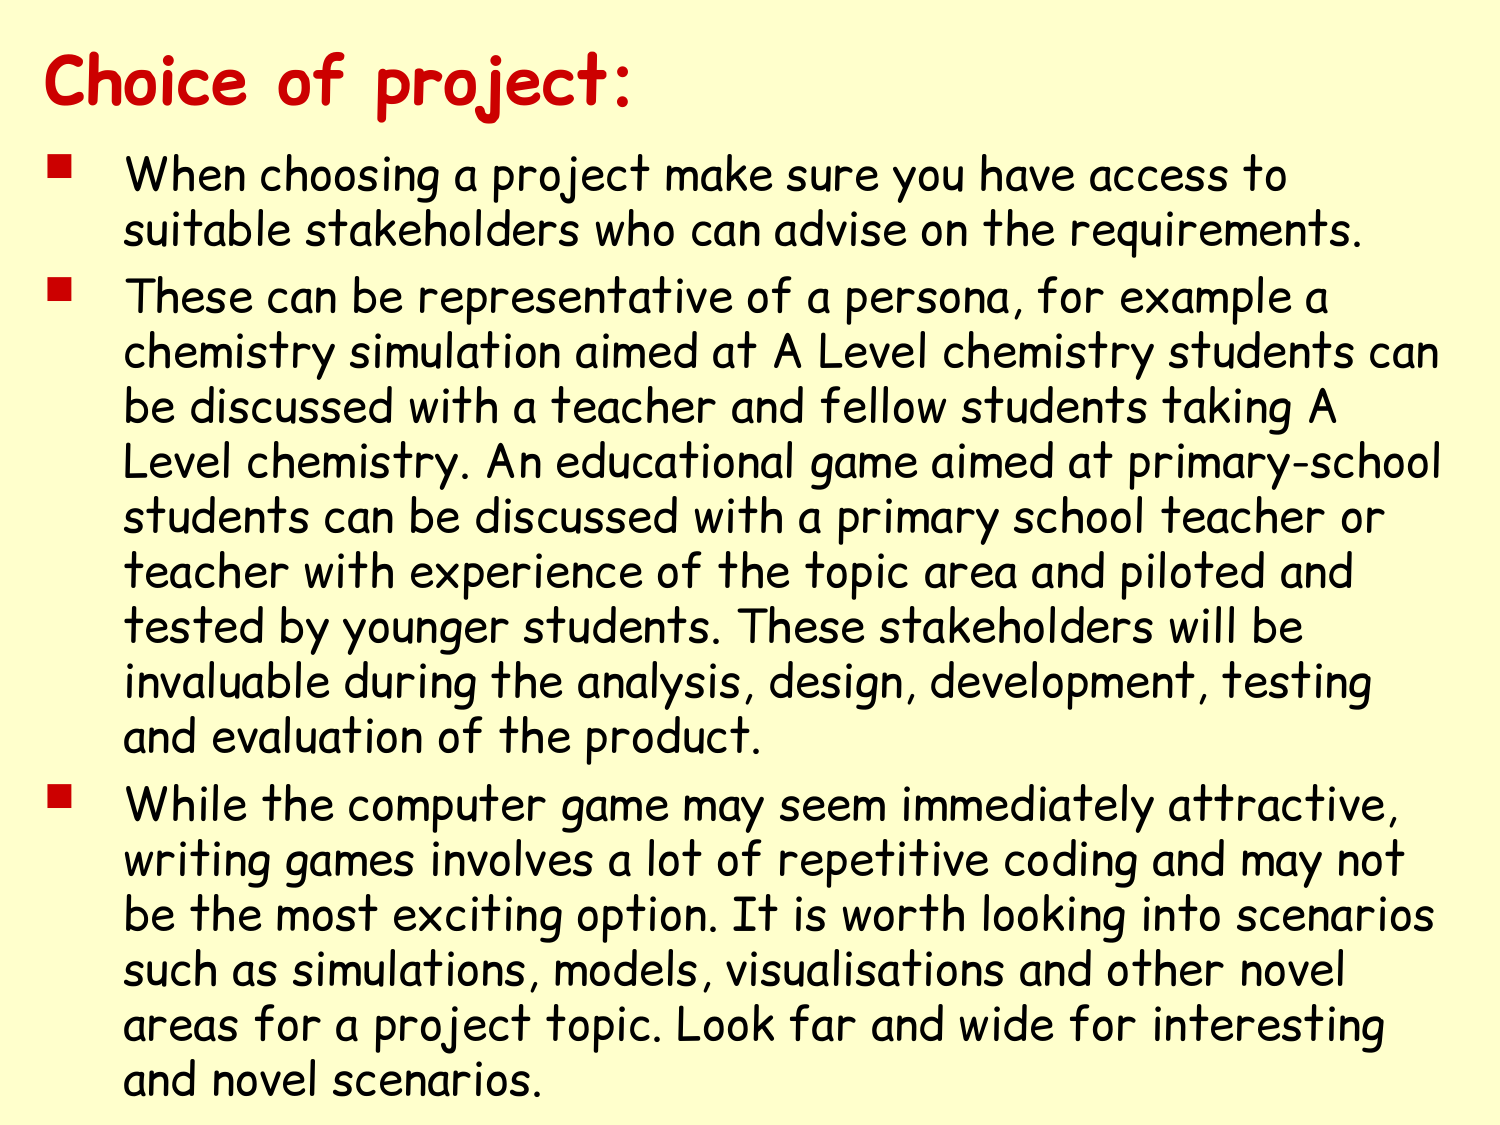

# Choice of project:
When choosing a project make sure you have access to suitable stakeholders who can advise on the requirements.
These can be representative of a persona, for example a chemistry simulation aimed at A Level chemistry students can be discussed with a teacher and fellow students taking A Level chemistry. An educational game aimed at primary-school students can be discussed with a primary school teacher or teacher with experience of the topic area and piloted and tested by younger students. These stakeholders will be invaluable during the analysis, design, development, testing and evaluation of the product.
While the computer game may seem immediately attractive, writing games involves a lot of repetitive coding and may not be the most exciting option. It is worth looking into scenarios such as simulations, models, visualisations and other novel areas for a project topic. Look far and wide for interesting and novel scenarios.